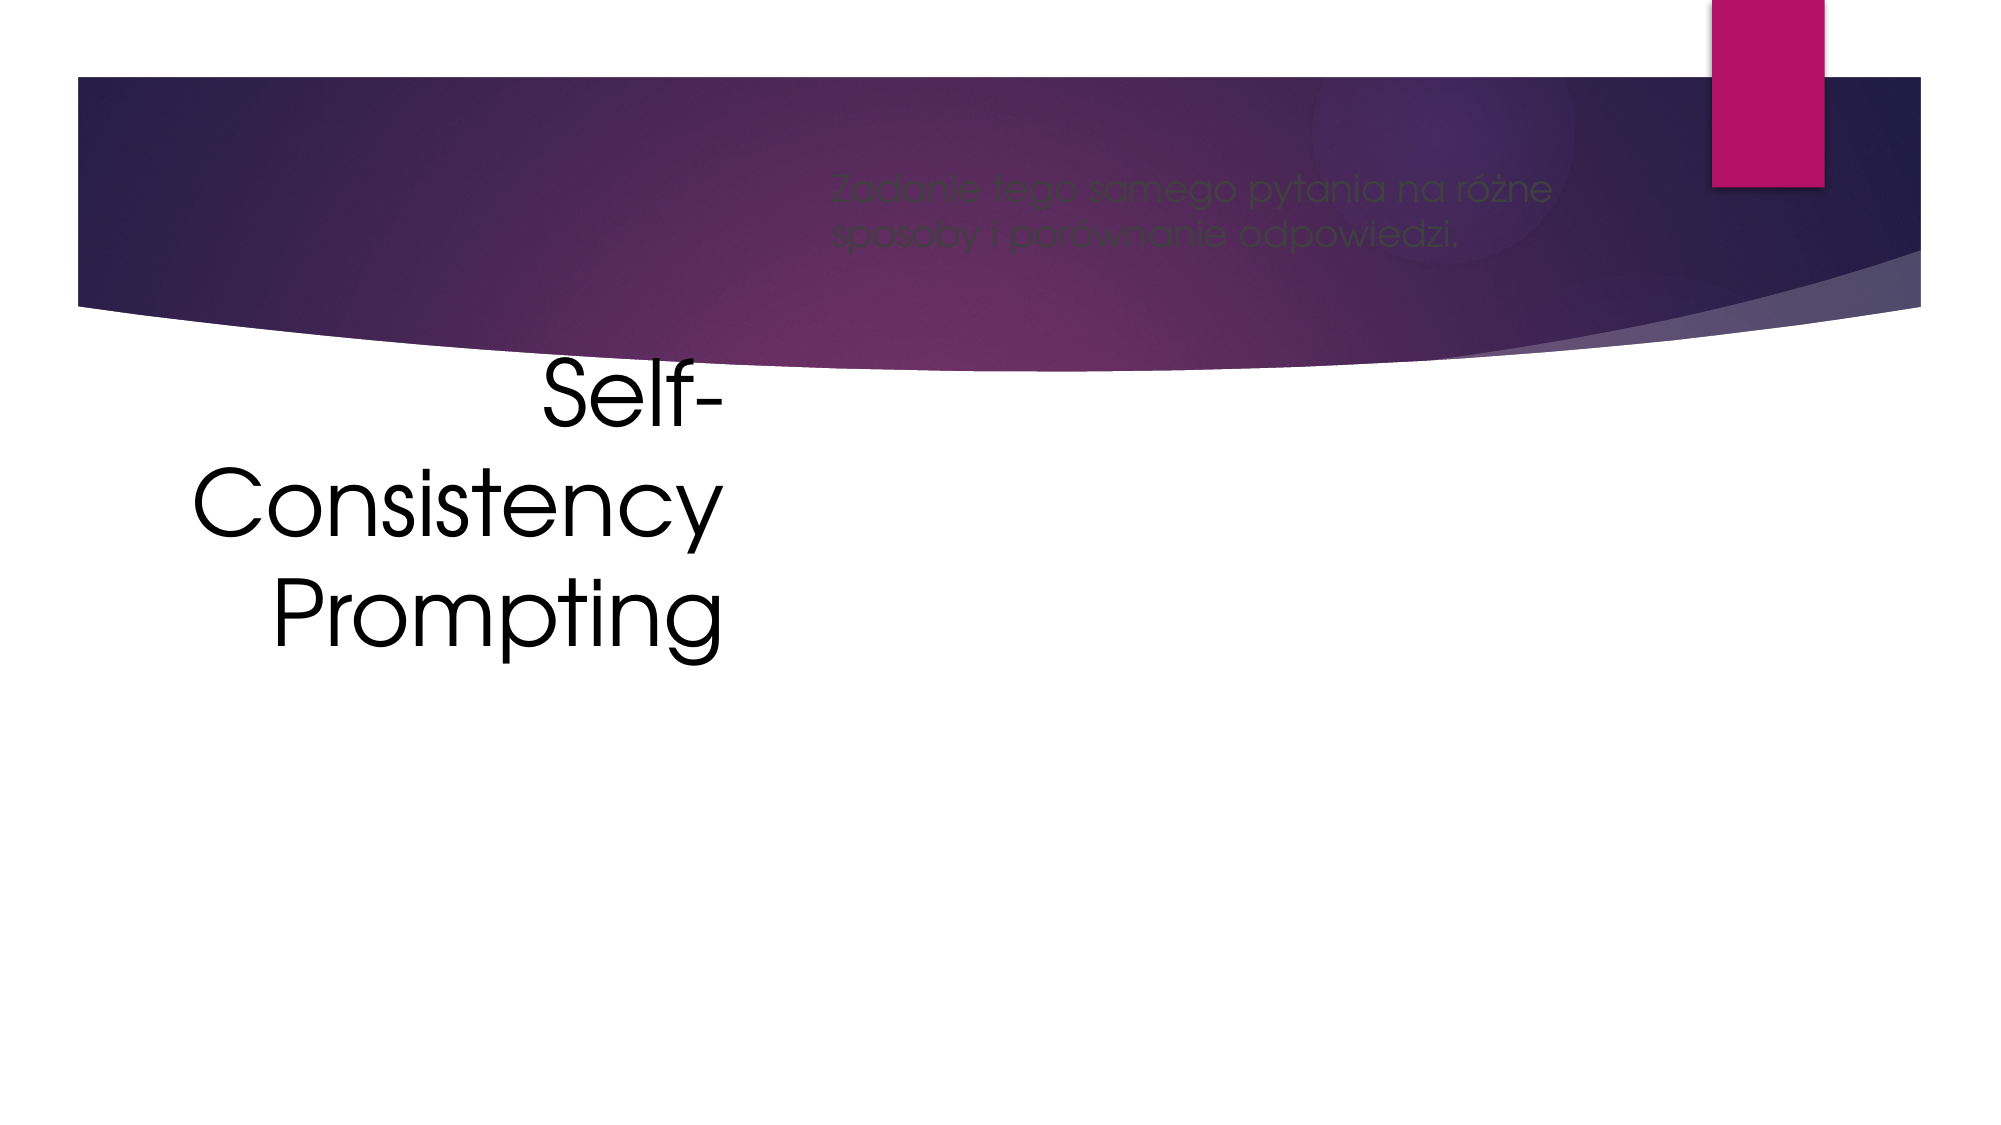

# Self-Consistency Prompting
Zadanie tego samego pytania na różne sposoby i porównanie odpowiedzi.